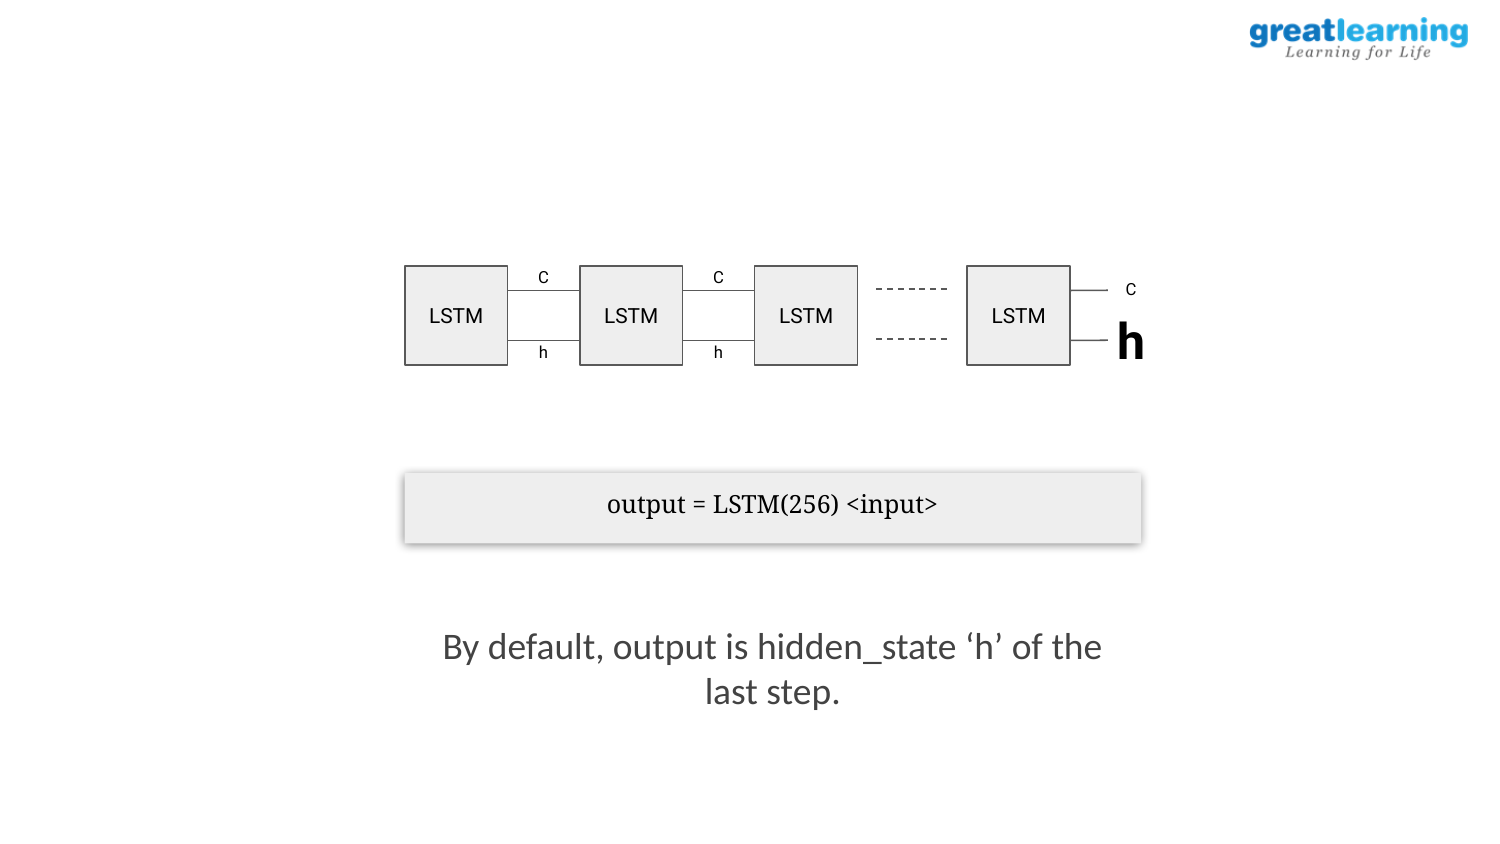

C
C
LSTM
LSTM
LSTM
LSTM
C
h
h
h
output = LSTM(256) <input>
By default, output is hidden_state ‘h’ of the last step.